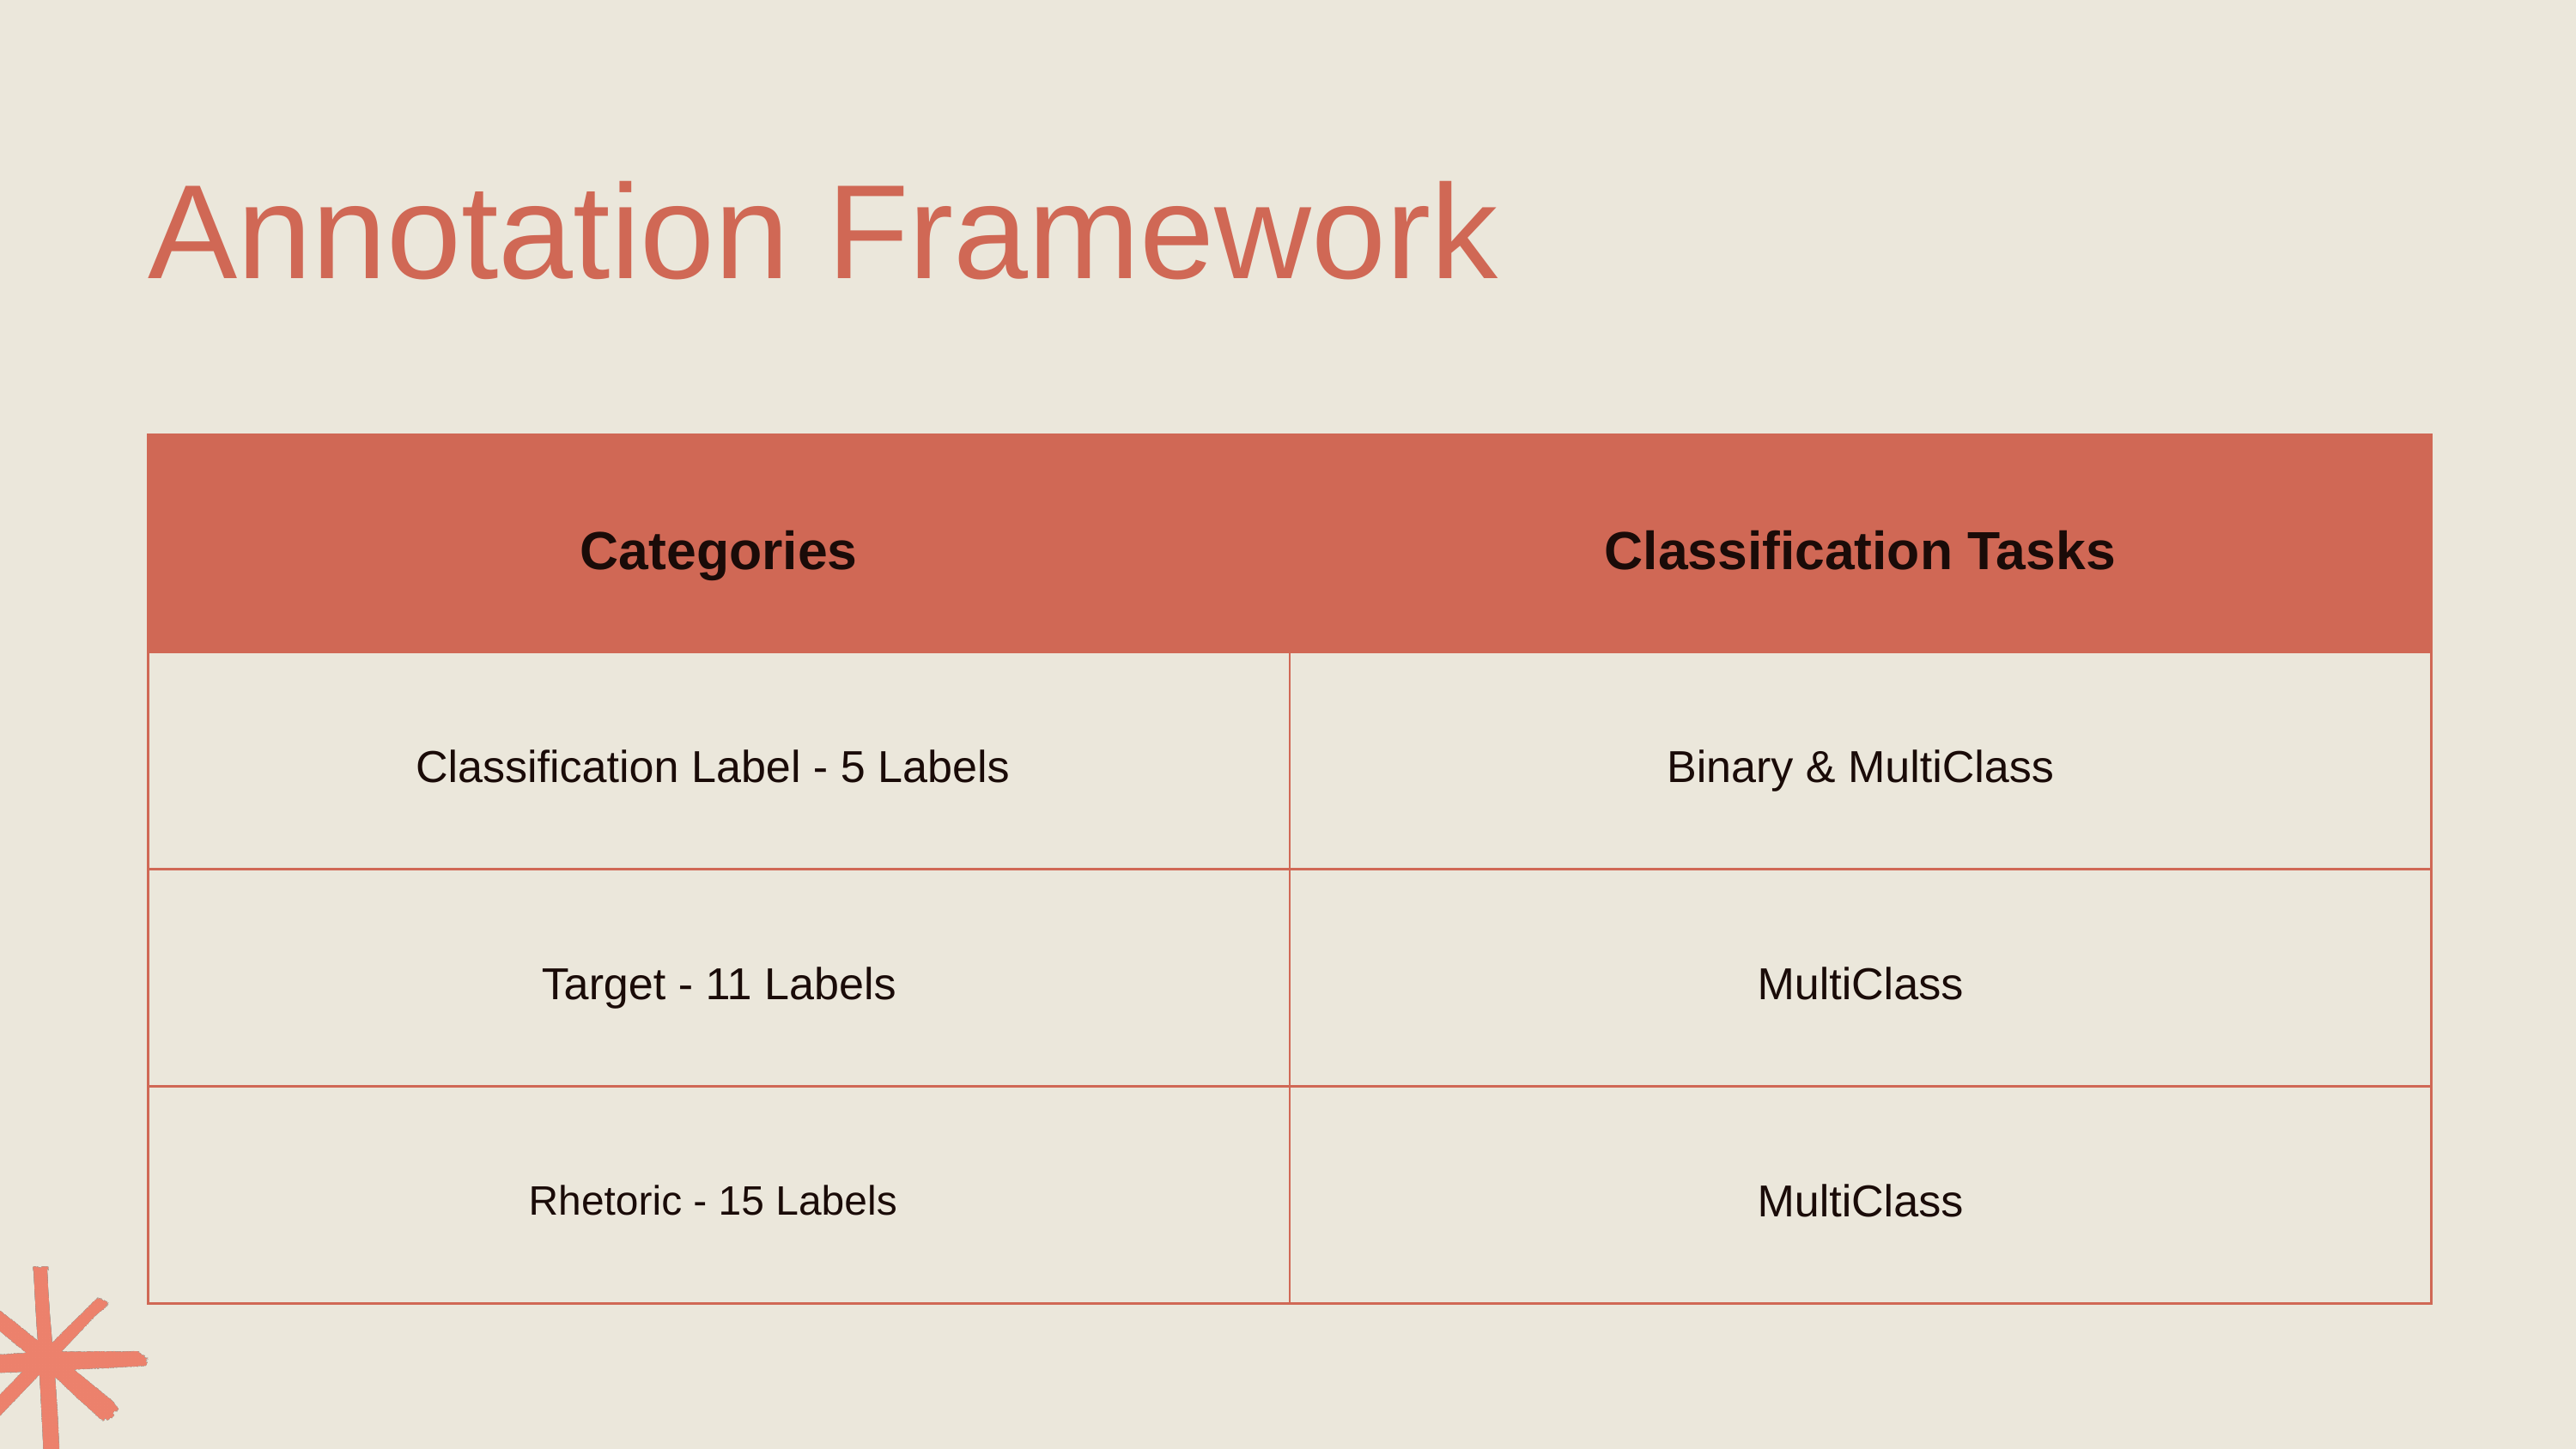

Annotation Framework
| Categories | Classification Tasks |
| --- | --- |
| Classification Label - 5 Labels | Binary & MultiClass |
| Target - 11 Labels | MultiClass |
| Rhetoric - 15 Labels | MultiClass |